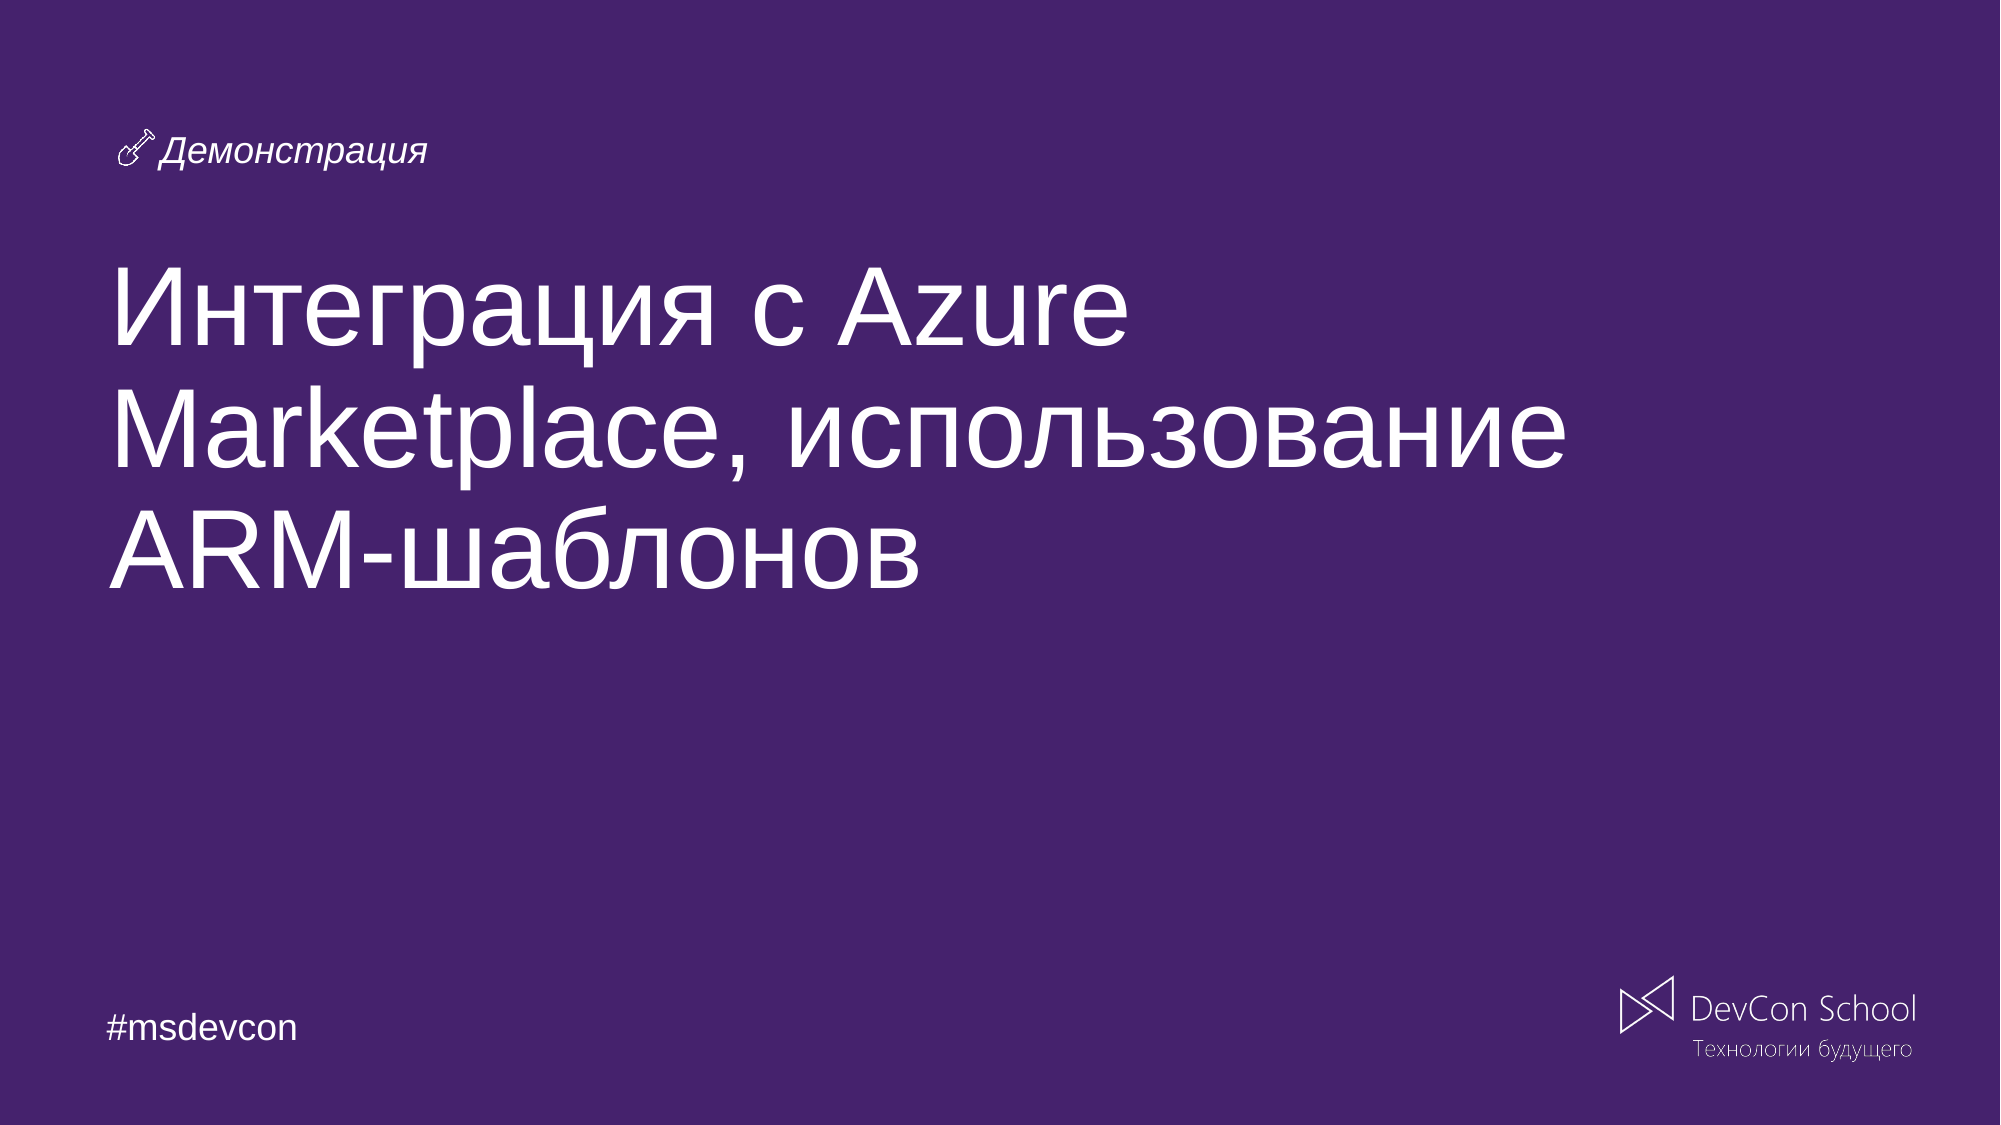

# Интеграция с Azure Marketplace, использование ARM-шаблонов